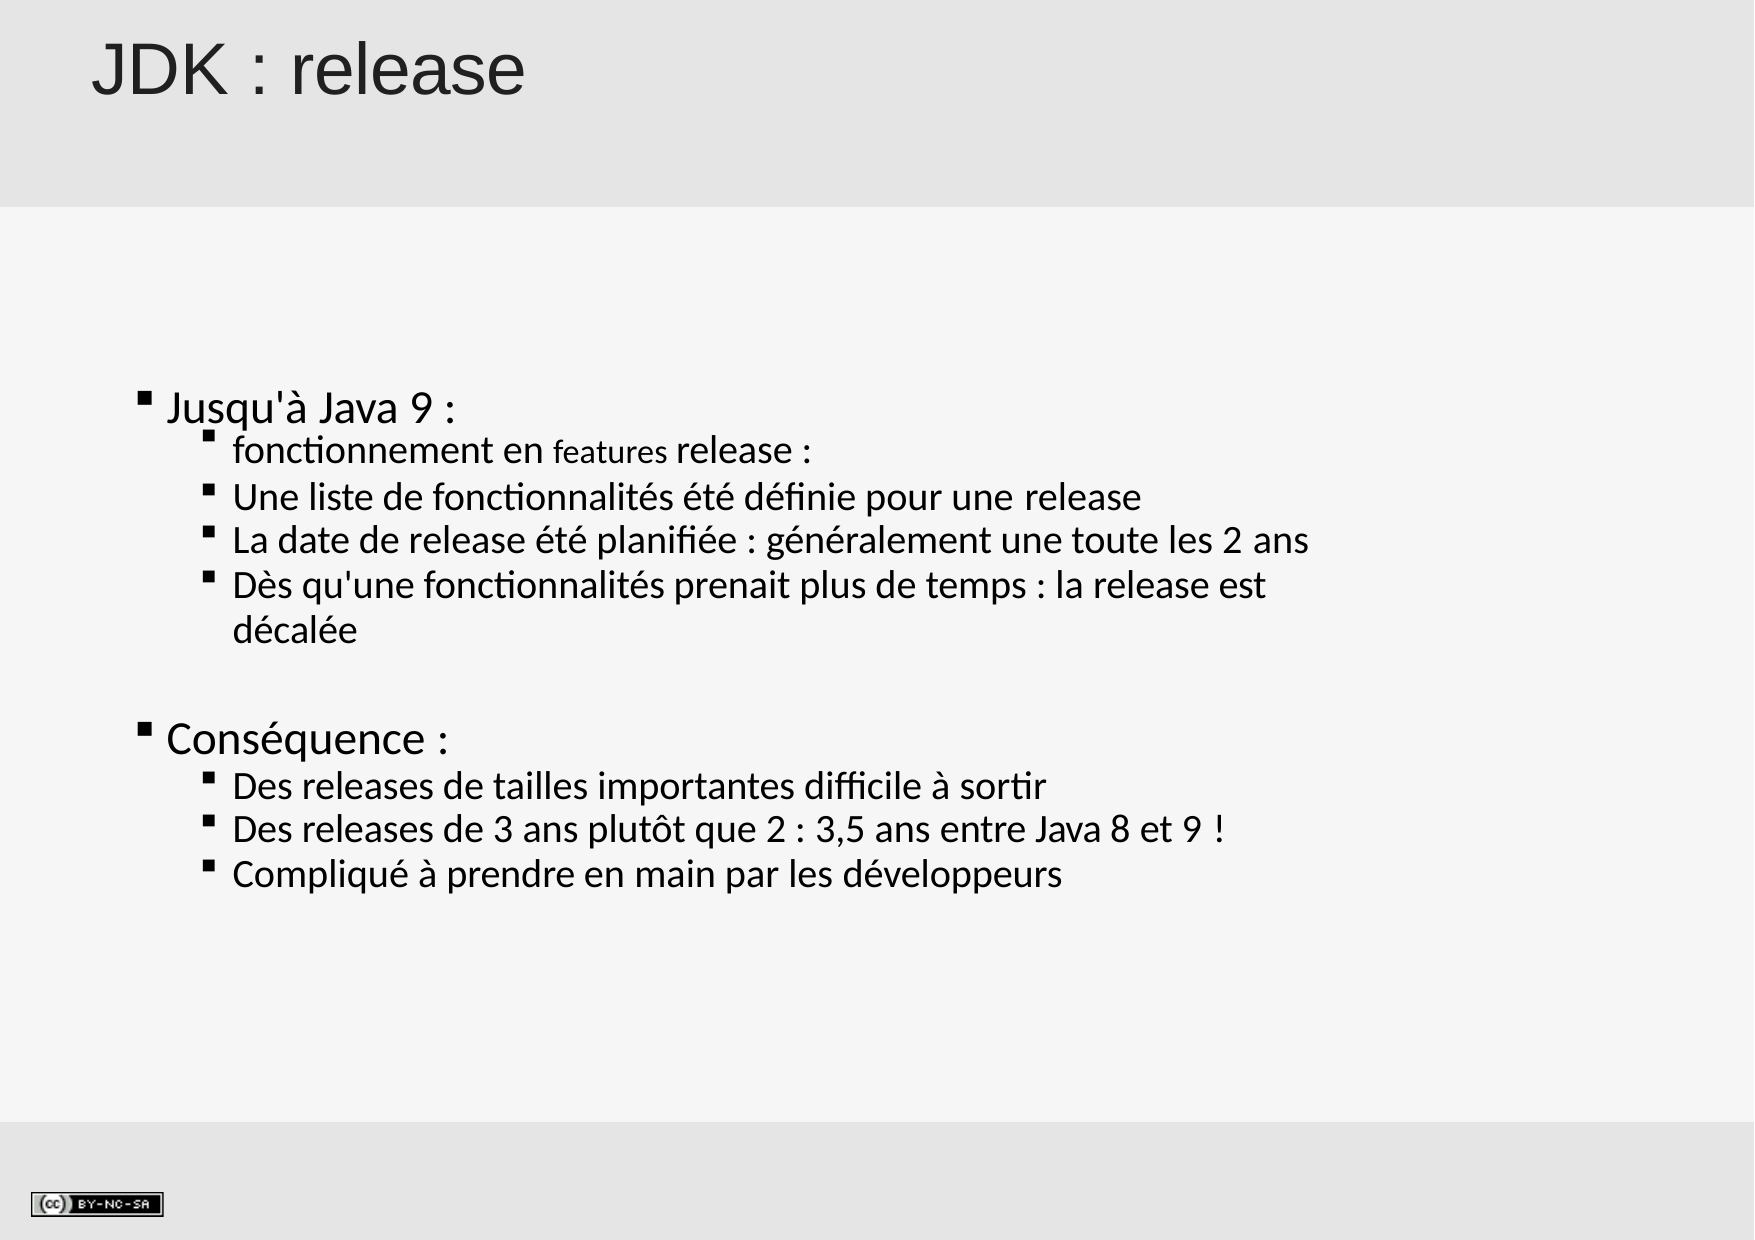

# JDK : release
Jusqu'à Java 9 :
fonctionnement en features release :
Une liste de fonctionnalités été définie pour une release
La date de release été planifiée : généralement une toute les 2 ans
Dès qu'une fonctionnalités prenait plus de temps : la release est décalée

Conséquence :
Des releases de tailles importantes difficile à sortir
Des releases de 3 ans plutôt que 2 : 3,5 ans entre Java 8 et 9 !
Compliqué à prendre en main par les développeurs